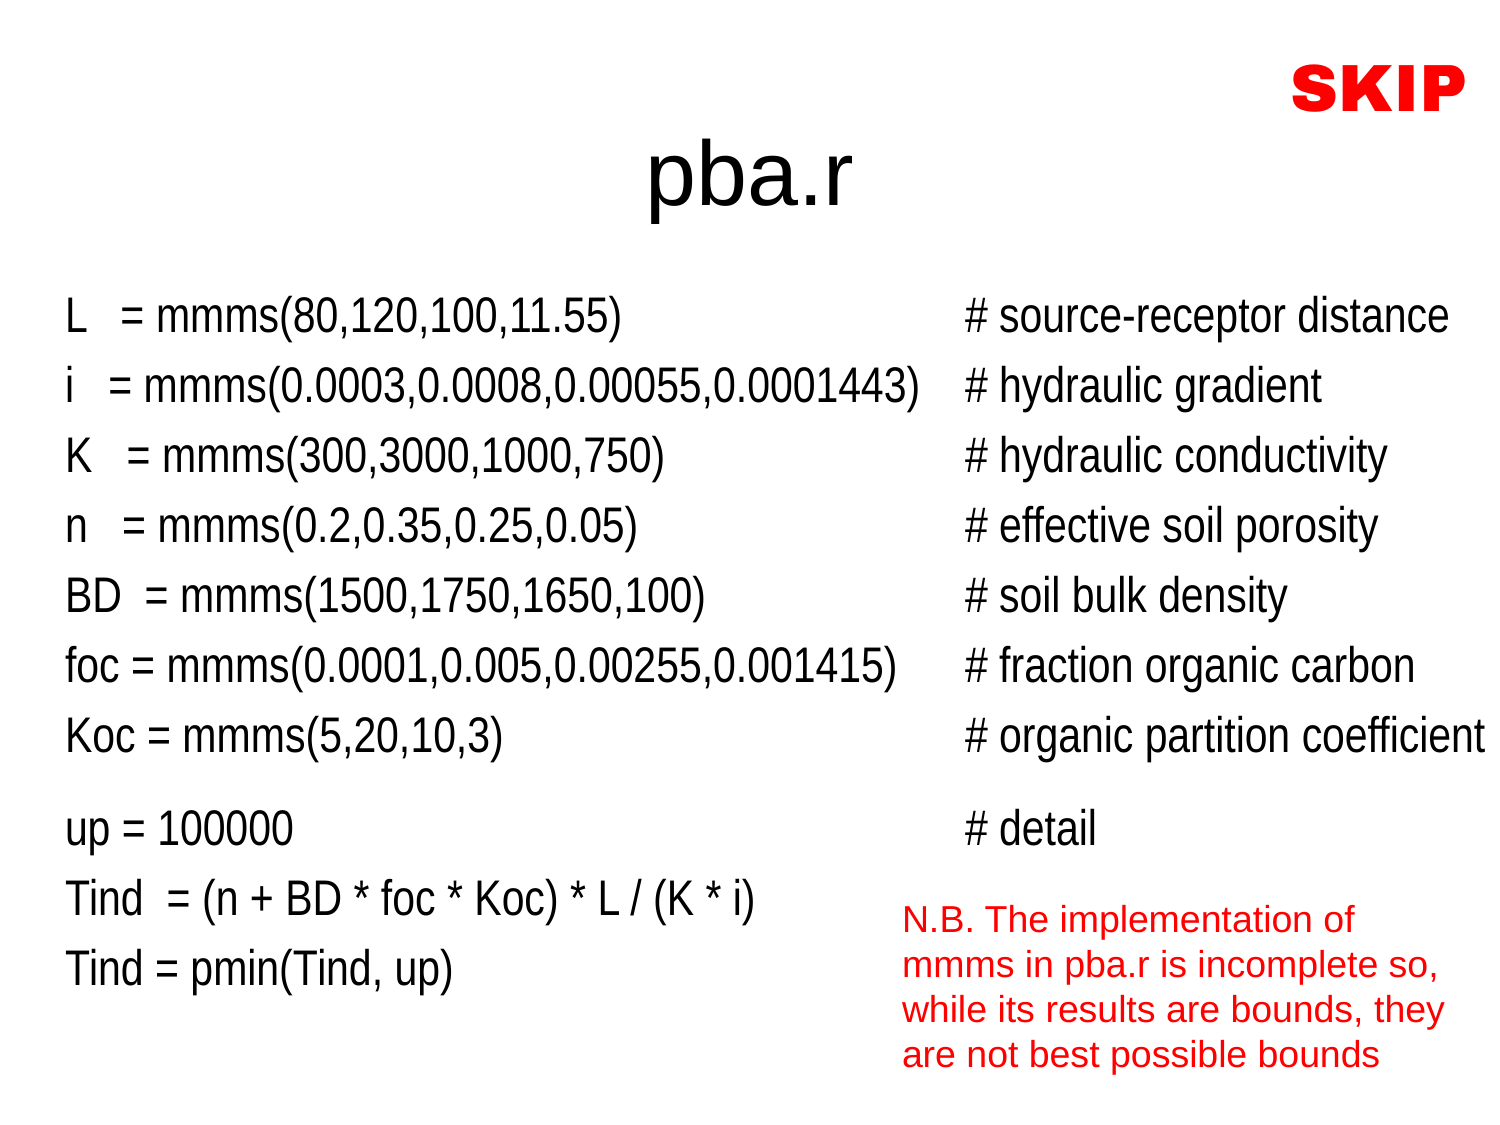

SKIP
# pba.r
L   = mmms(80,120,100,11.55) 			# source-receptor distance
i   = mmms(0.0003,0.0008,0.00055,0.0001443)	# hydraulic gradient
K   = mmms(300,3000,1000,750)  		# hydraulic conductivity
n   = mmms(0.2,0.35,0.25,0.05)  			# effective soil porosity
BD  = mmms(1500,1750,1650,100)  		# soil bulk density
foc = mmms(0.0001,0.005,0.00255,0.001415)   	# fraction organic carbon
Koc = mmms(5,20,10,3) 		   	# organic partition coefficient

up = 100000					# detail
Tind  = (n + BD * foc * Koc) * L / (K * i)
Tind = pmin(Tind, up)

Tdep  = (n %+% BD %|*|% foc %*% Koc) %|*|% L %|/|% (K %*% i)
Tdep = min(Tdep,up)
blue(Tdep);  red(Tind)

N.B. The implementation of mmms in pba.r is incomplete so, while its results are bounds, they are not best possible bounds